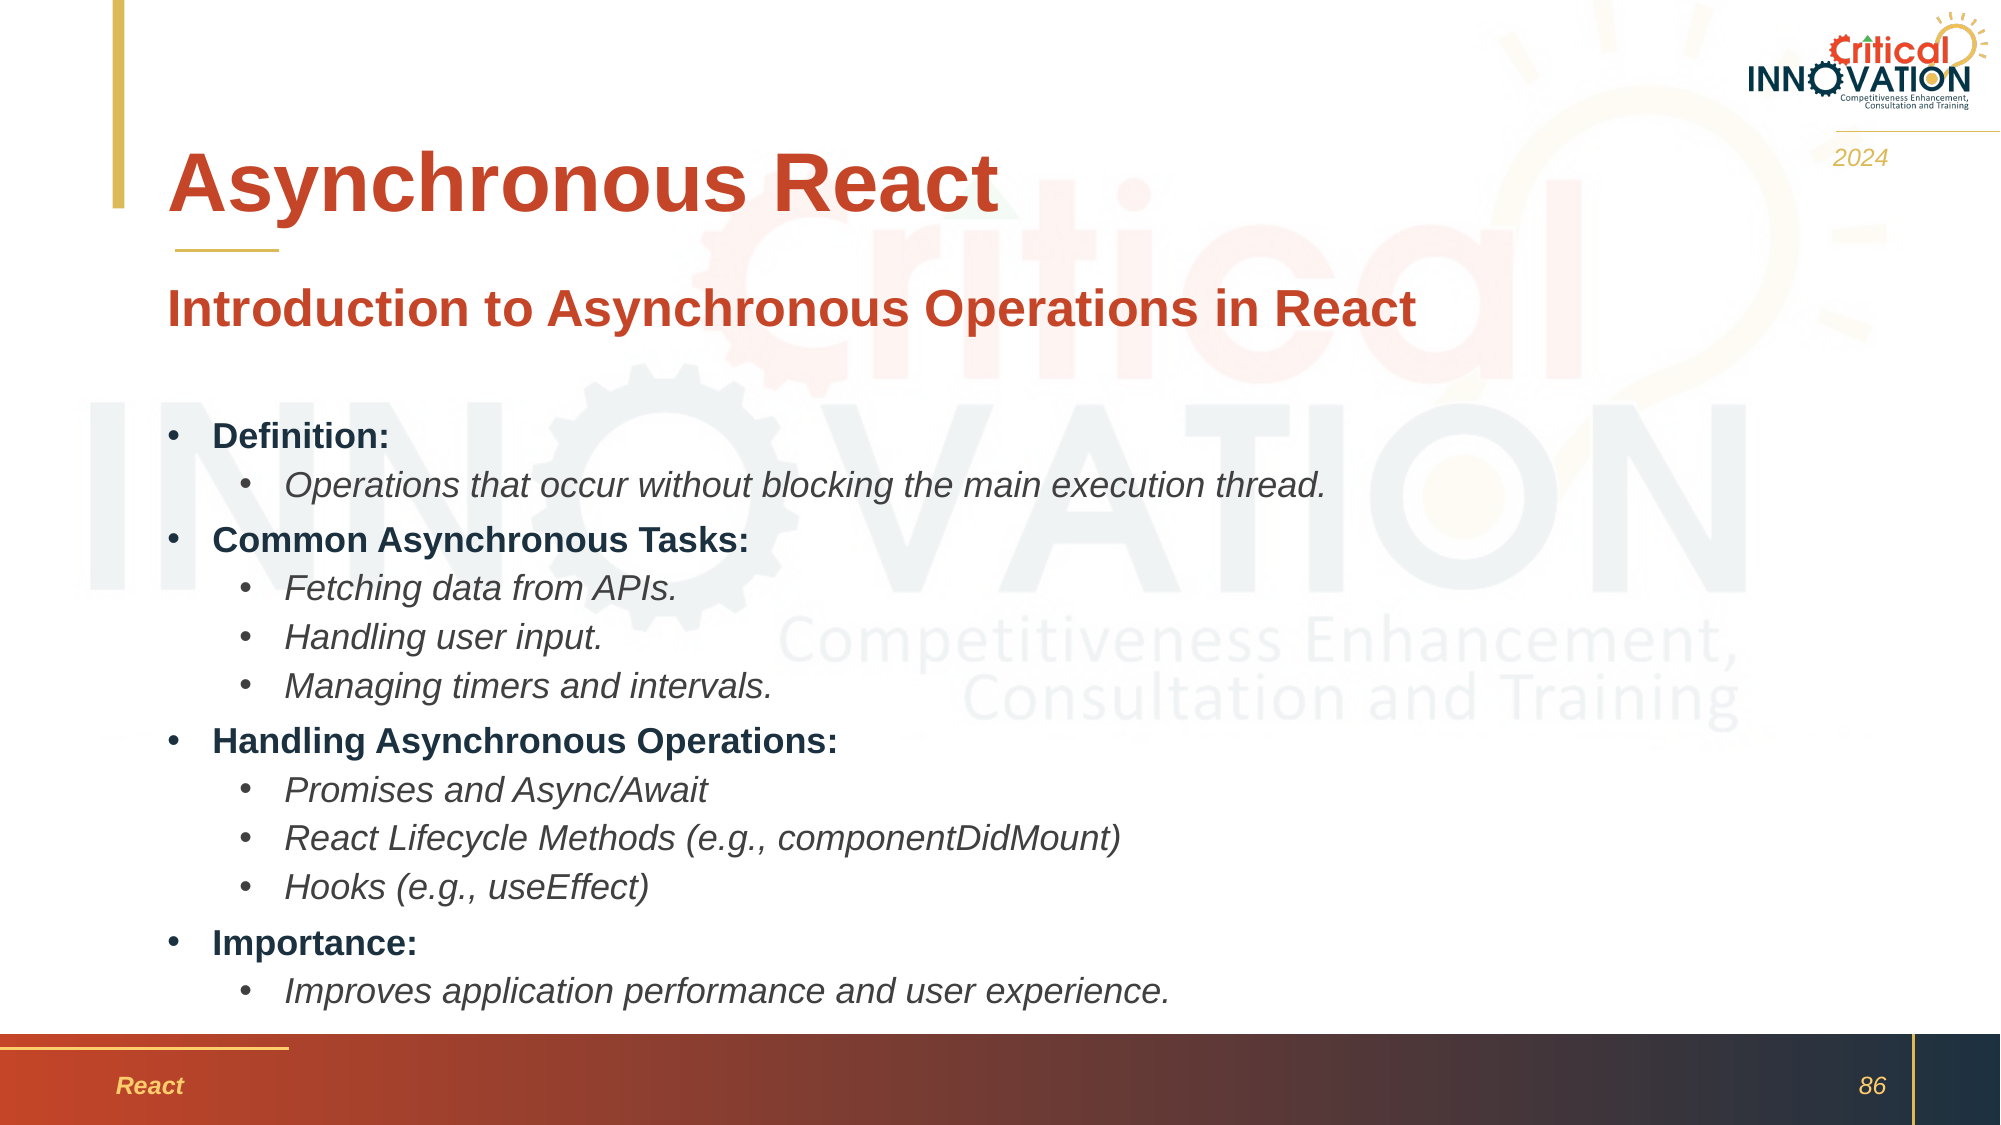

# Asynchronous React
2024
Introduction to Asynchronous Operations in React
Definition:
Operations that occur without blocking the main execution thread.
Common Asynchronous Tasks:
Fetching data from APIs.
Handling user input.
Managing timers and intervals.
Handling Asynchronous Operations:
Promises and Async/Await
React Lifecycle Methods (e.g., componentDidMount)
Hooks (e.g., useEffect)
Importance:
Improves application performance and user experience.
React
86